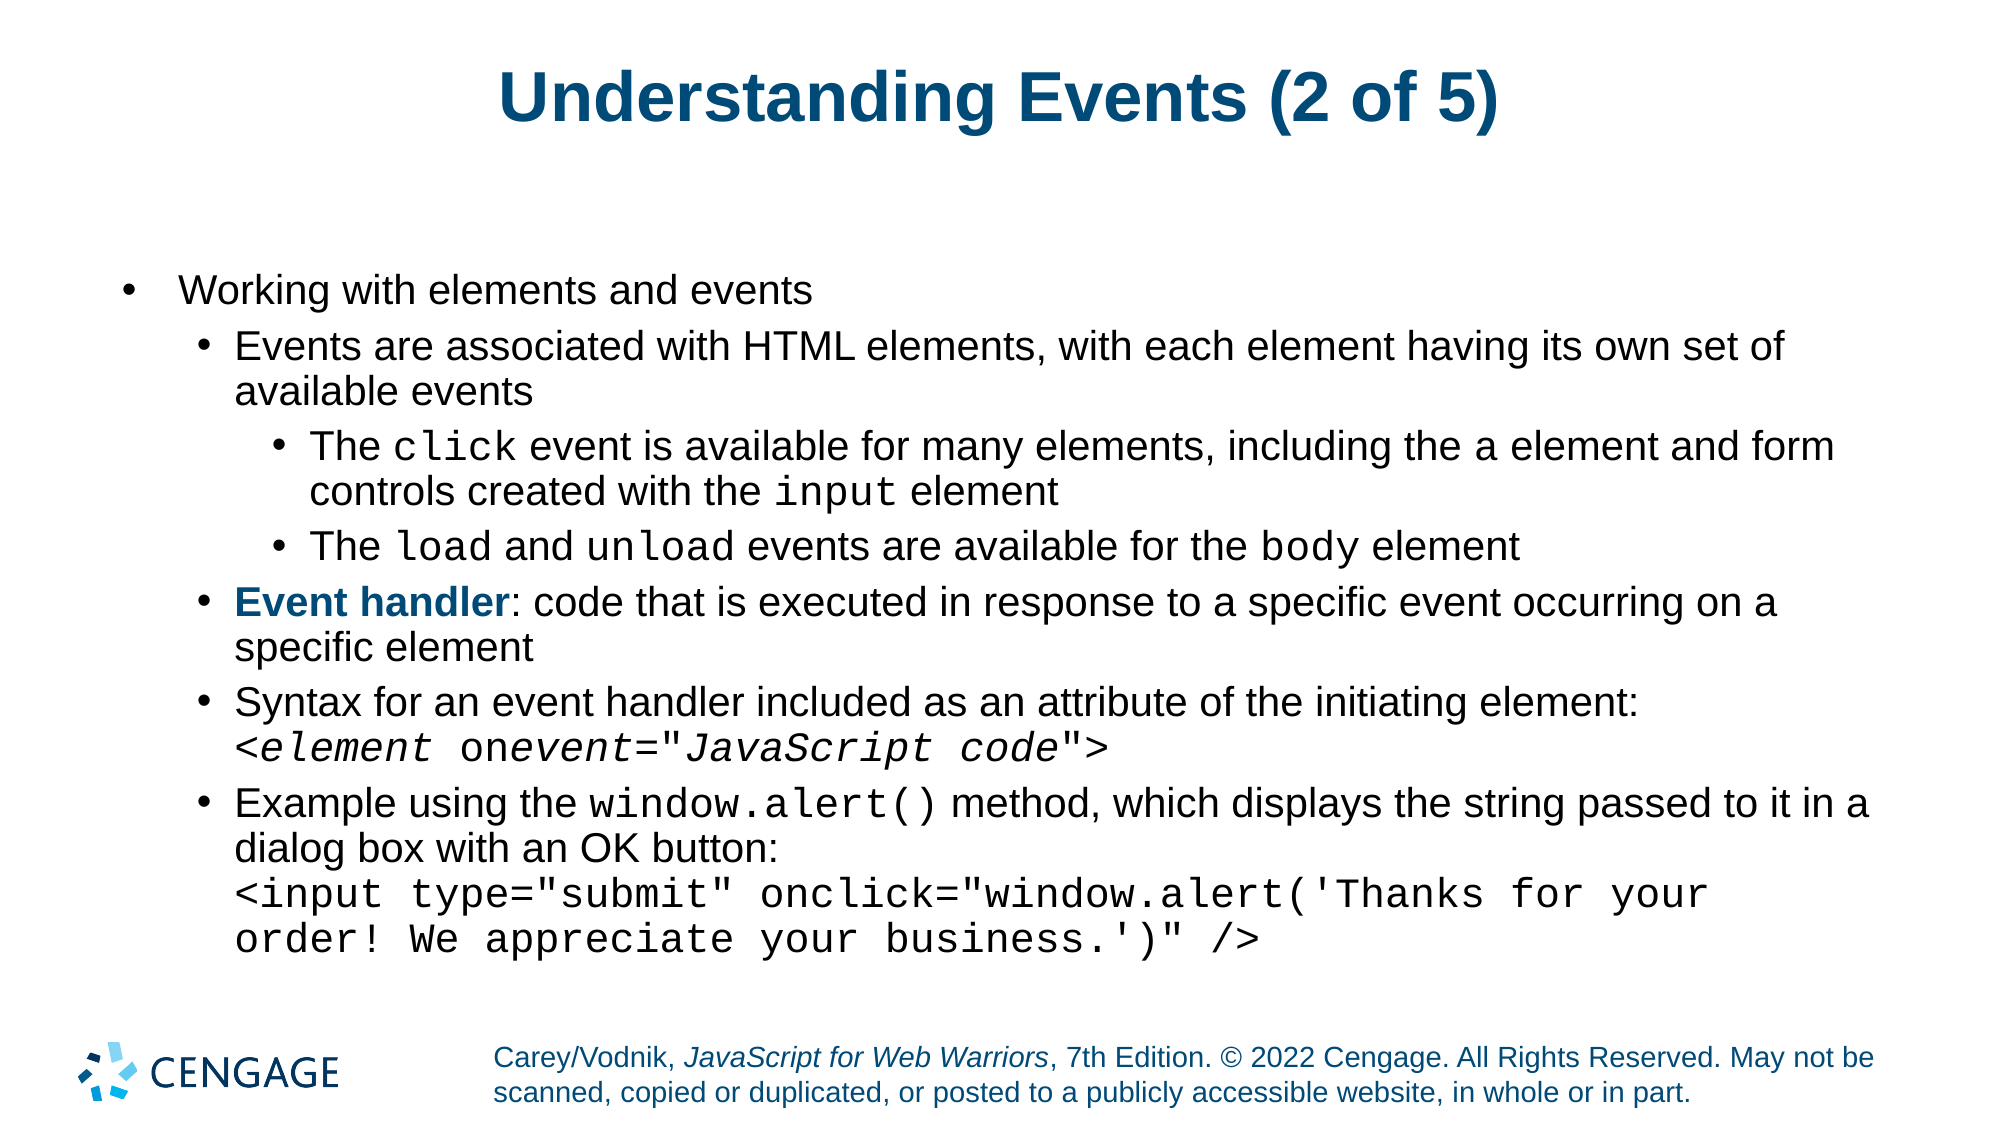

# Understanding Events (2 of 5)
Working with elements and events
Events are associated with HTML elements, with each element having its own set of available events
The click event is available for many elements, including the a element and form controls created with the input element
The load and unload events are available for the body element
Event handler: code that is executed in response to a specific event occurring on a specific element
Syntax for an event handler included as an attribute of the initiating element:
<element onevent="JavaScript code">
Example using the window.alert() method, which displays the string passed to it in a dialog box with an OK button:
<input type="submit" onclick="window.alert('Thanks for your order! We appreciate your business.')" />